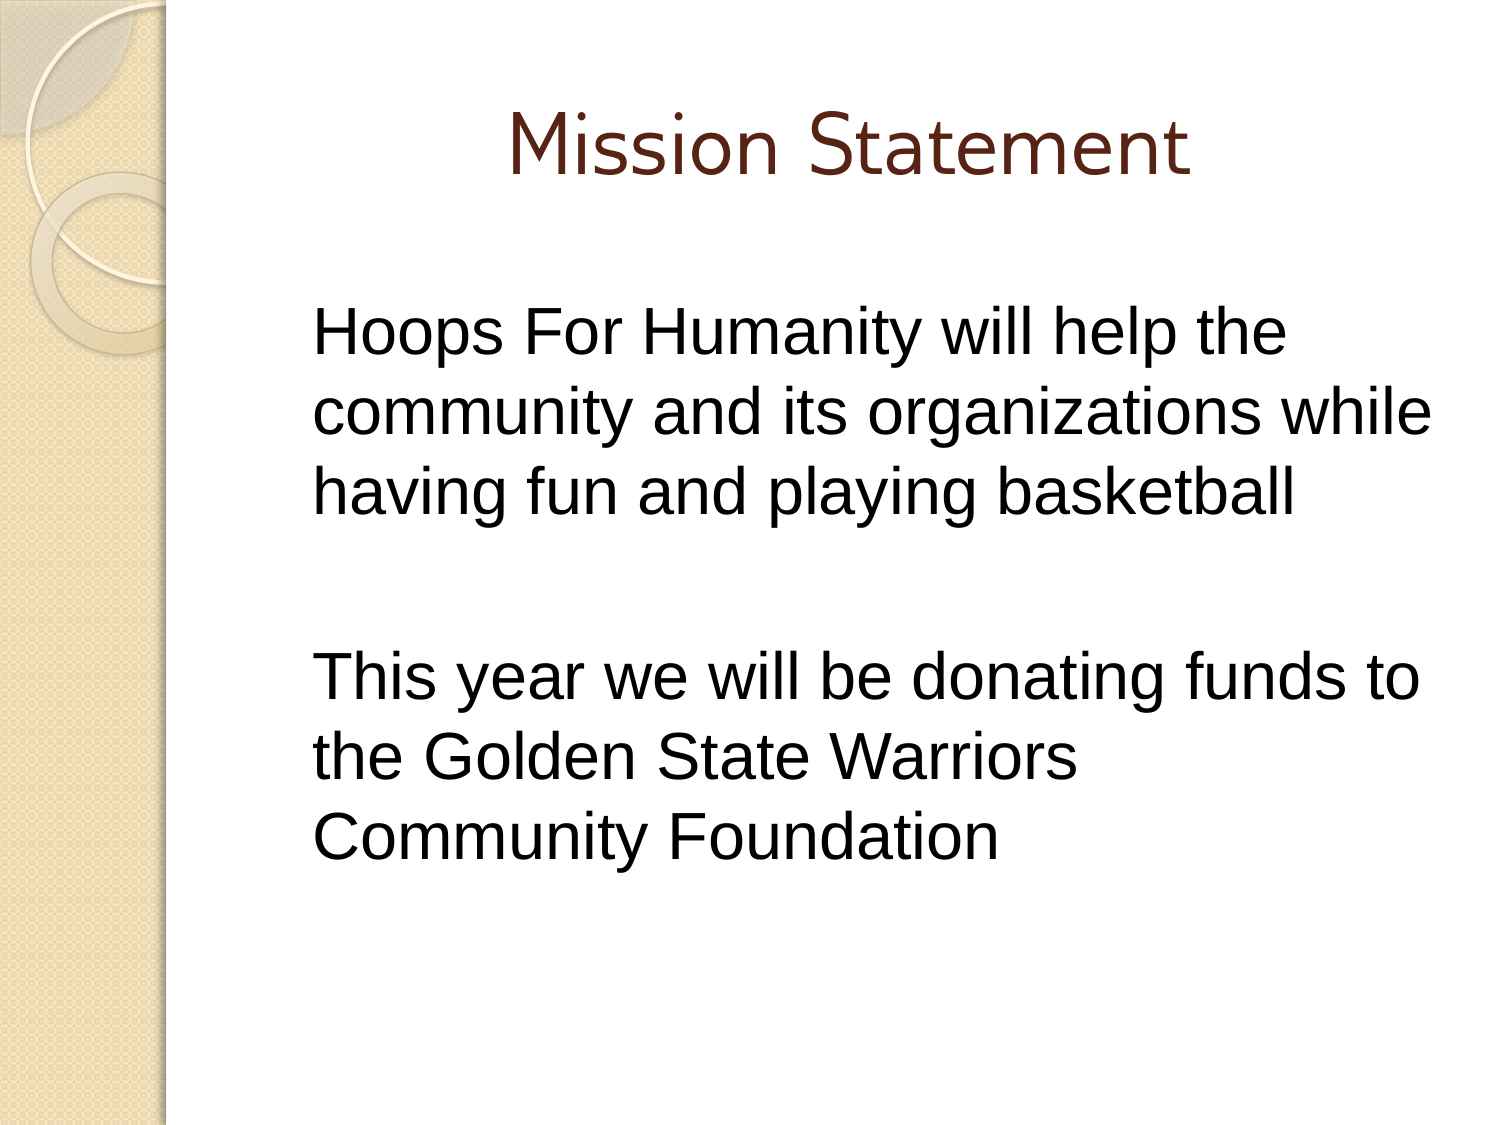

# Mission Statement

	Hoops For Humanity will help the community and its organizations while having fun and playing basketball

	This year we will be donating funds to the Golden State Warriors  Community Foundation